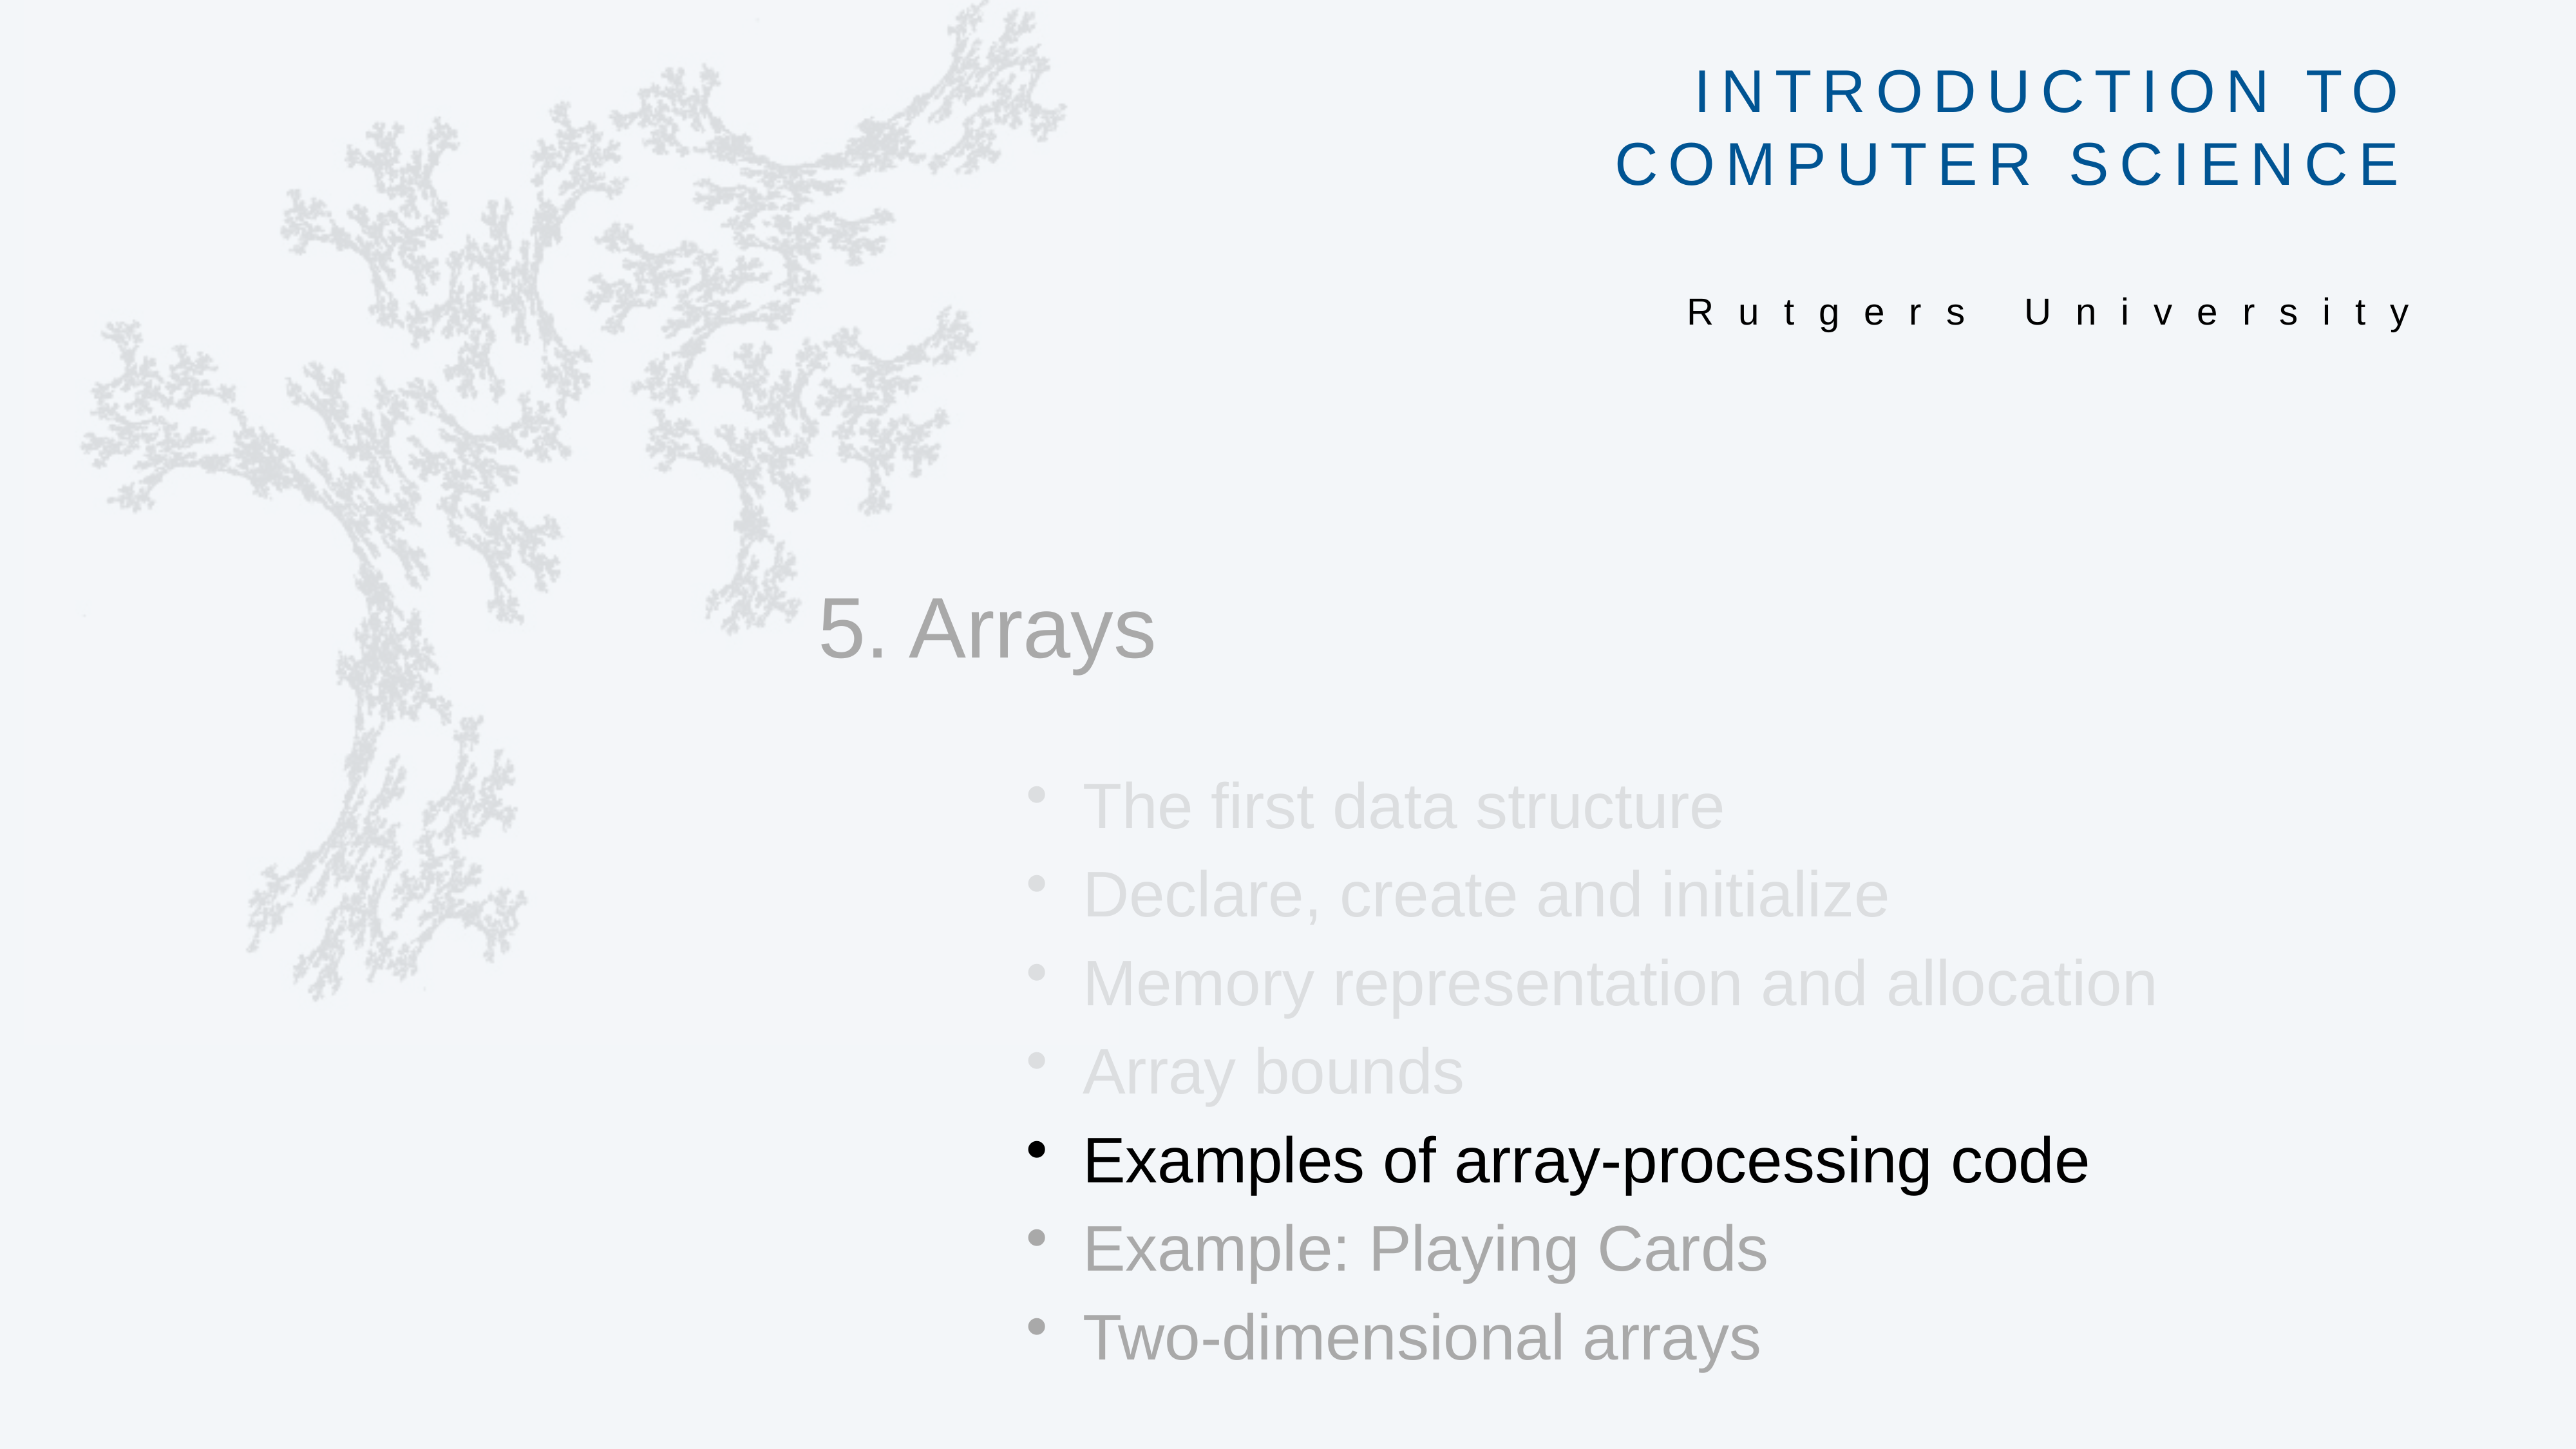

# 5. Arrays
The first data structure
Declare, create and initialize
Memory representation and allocation
Array bounds
Examples of array-processing code
Example: Playing Cards
Two-dimensional arrays